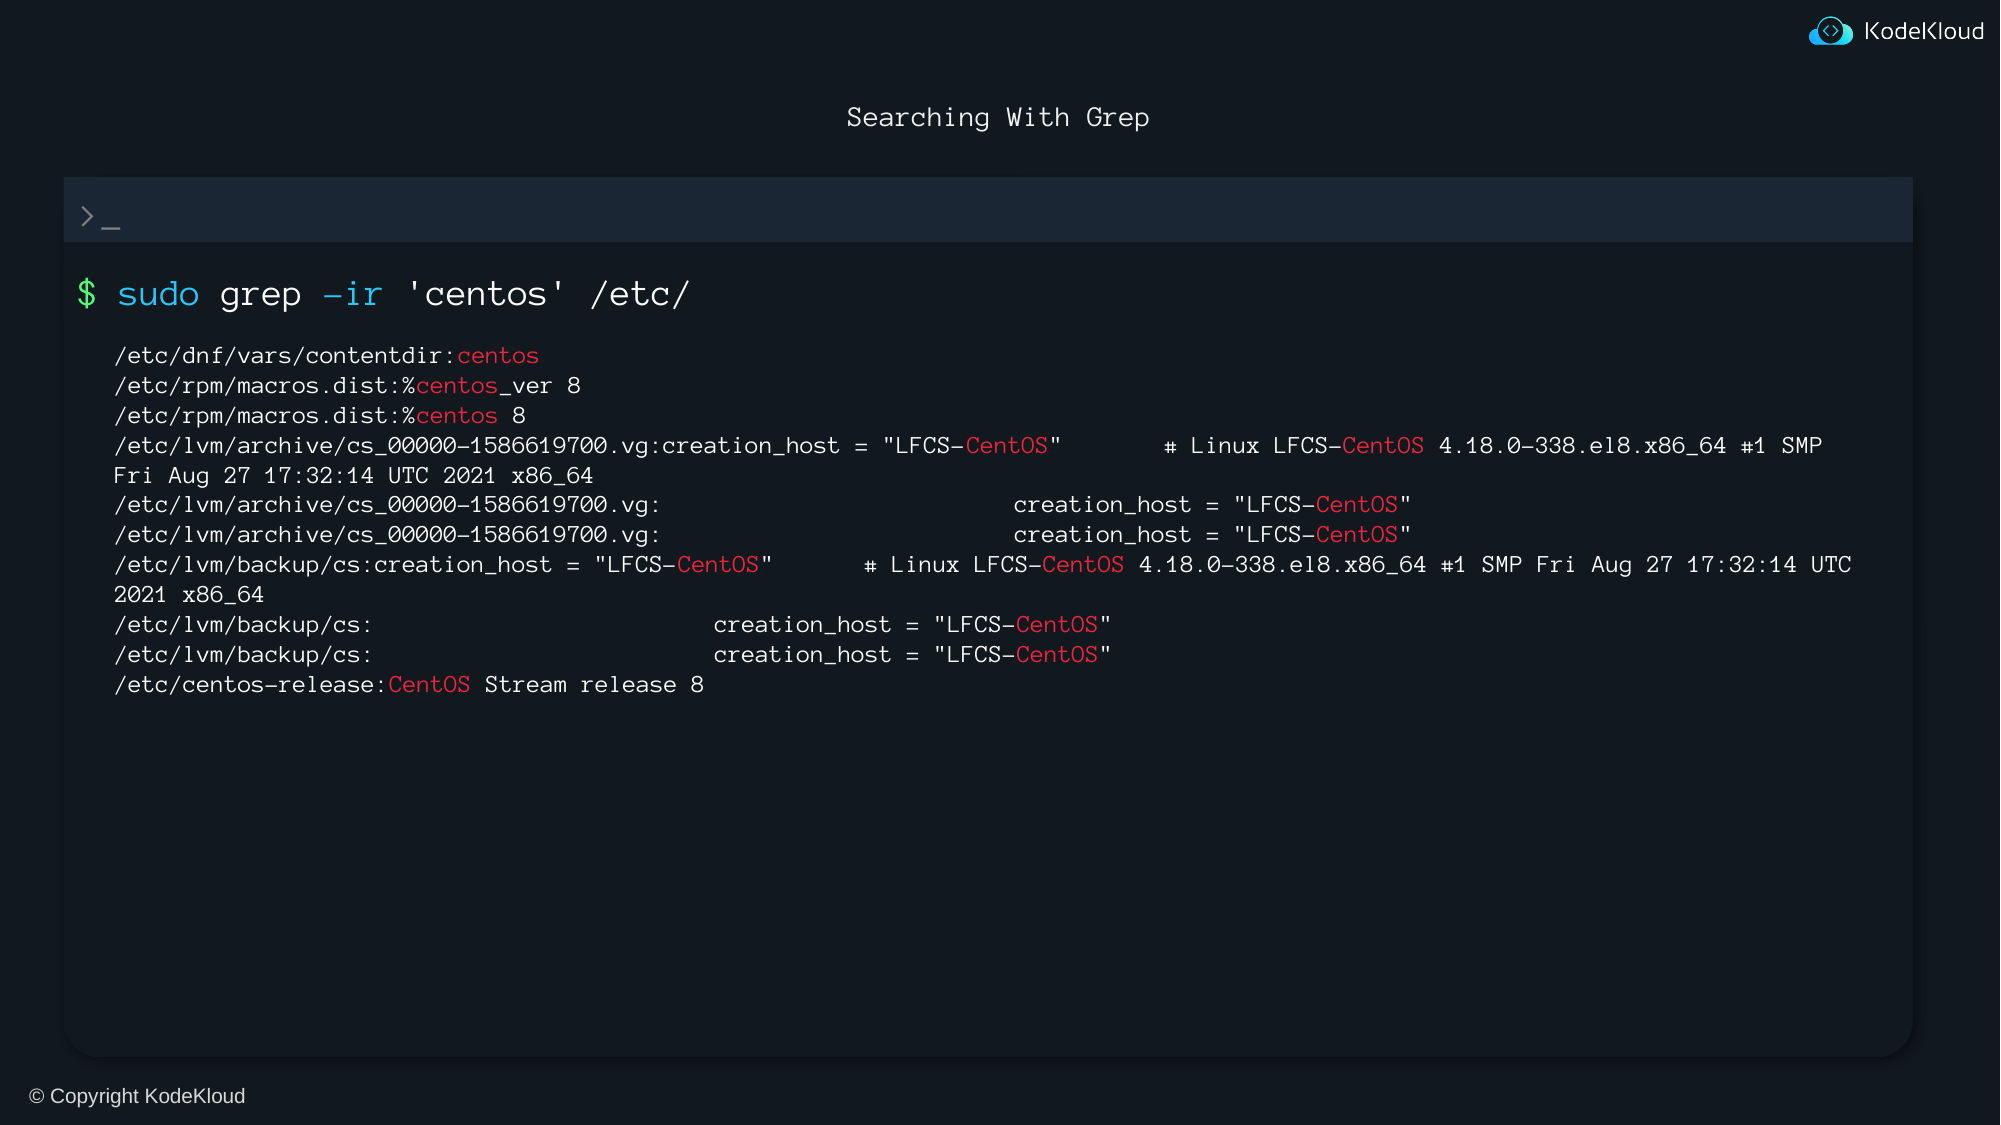

# Searching With Grep
$ sudo grep –ir 'centos' /etc/
/etc/dnf/vars/contentdir:centos
/etc/rpm/macros.dist:%centos_ver 8
/etc/rpm/macros.dist:%centos 8
/etc/lvm/archive/cs_00000-1586619700.vg:creation_host = "LFCS-CentOS"	# Linux LFCS-CentOS 4.18.0-338.el8.x86_64 #1 SMP Fri Aug 27 17:32:14 UTC 2021 x86_64
/etc/lvm/archive/cs_00000-1586619700.vg:			creation_host = "LFCS-CentOS"
/etc/lvm/archive/cs_00000-1586619700.vg:			creation_host = "LFCS-CentOS"
/etc/lvm/backup/cs:creation_host = "LFCS-CentOS"	# Linux LFCS-CentOS 4.18.0-338.el8.x86_64 #1 SMP Fri Aug 27 17:32:14 UTC 2021 x86_64
/etc/lvm/backup/cs:			creation_host = "LFCS-CentOS"
/etc/lvm/backup/cs:			creation_host = "LFCS-CentOS"
/etc/centos-release:CentOS Stream release 8